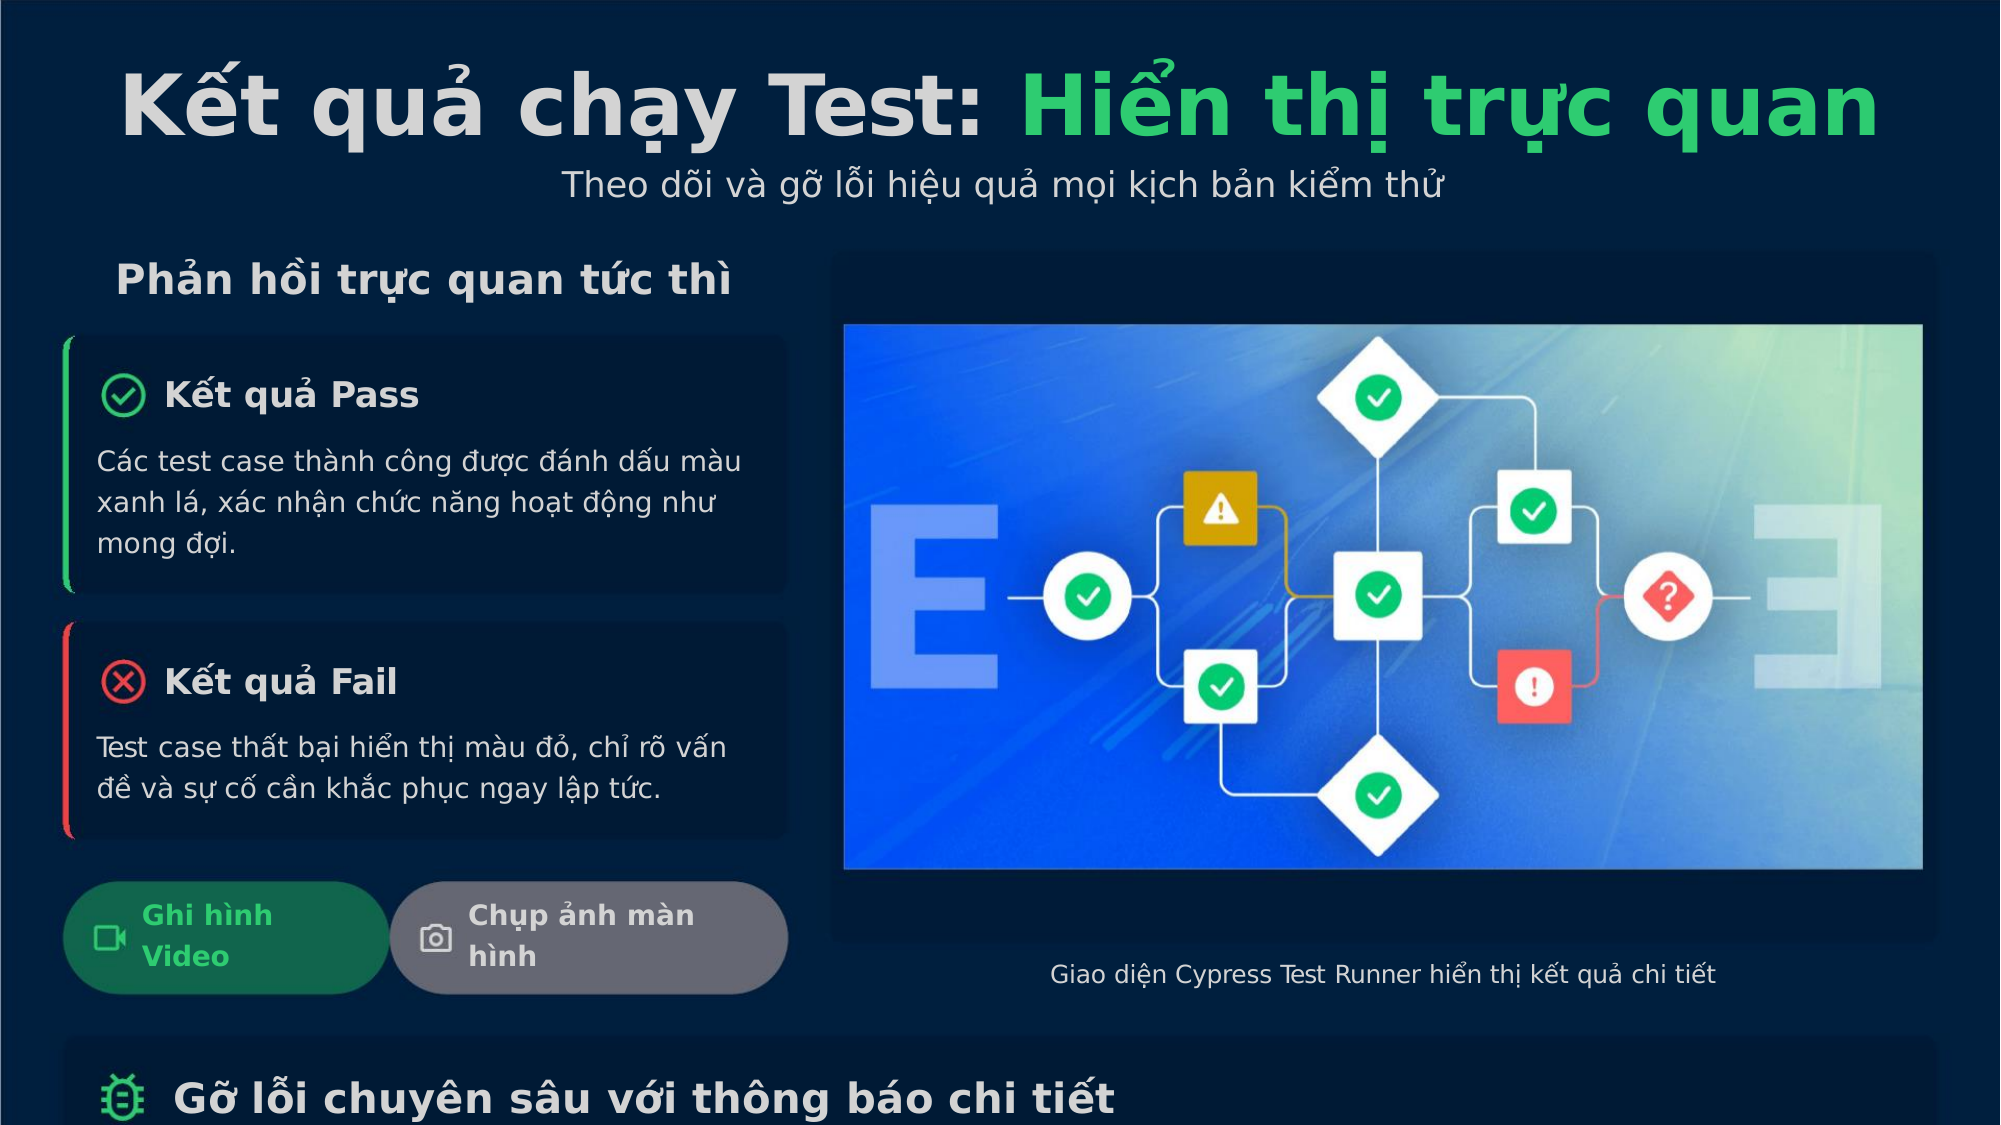

Kết quả chạy Test: Hiển thị trực quan
Theo dõi và gỡ lỗi hiệu quả mọi kịch bản kiểm thử
Phản hồi trực quan tức thì
Kết quả Pass
Các test case thành công được đánh dấu màu
xanh lá, xác nhận chức năng hoạt động như
mong đợi.
Kết quả Fail
Test case thất bại hiển thị màu đỏ, chỉ rõ vấn
đề và sự cố cần khắc phục ngay lập tức.
Ghi hình
Video
Chụp ảnh màn
hình
Giao diện Cypress Test Runner hiển thị kết quả chi tiết
Gỡ lỗi chuyên sâu với thông báo chi tiết
Stack trace rõ ràng xác định nguồn gốc lỗi.
Ảnh chụp DOM tại thời điểm lỗi.
Xem lại Console logs và Network requests.
Video replay toàn bộ quá trình chạy test.